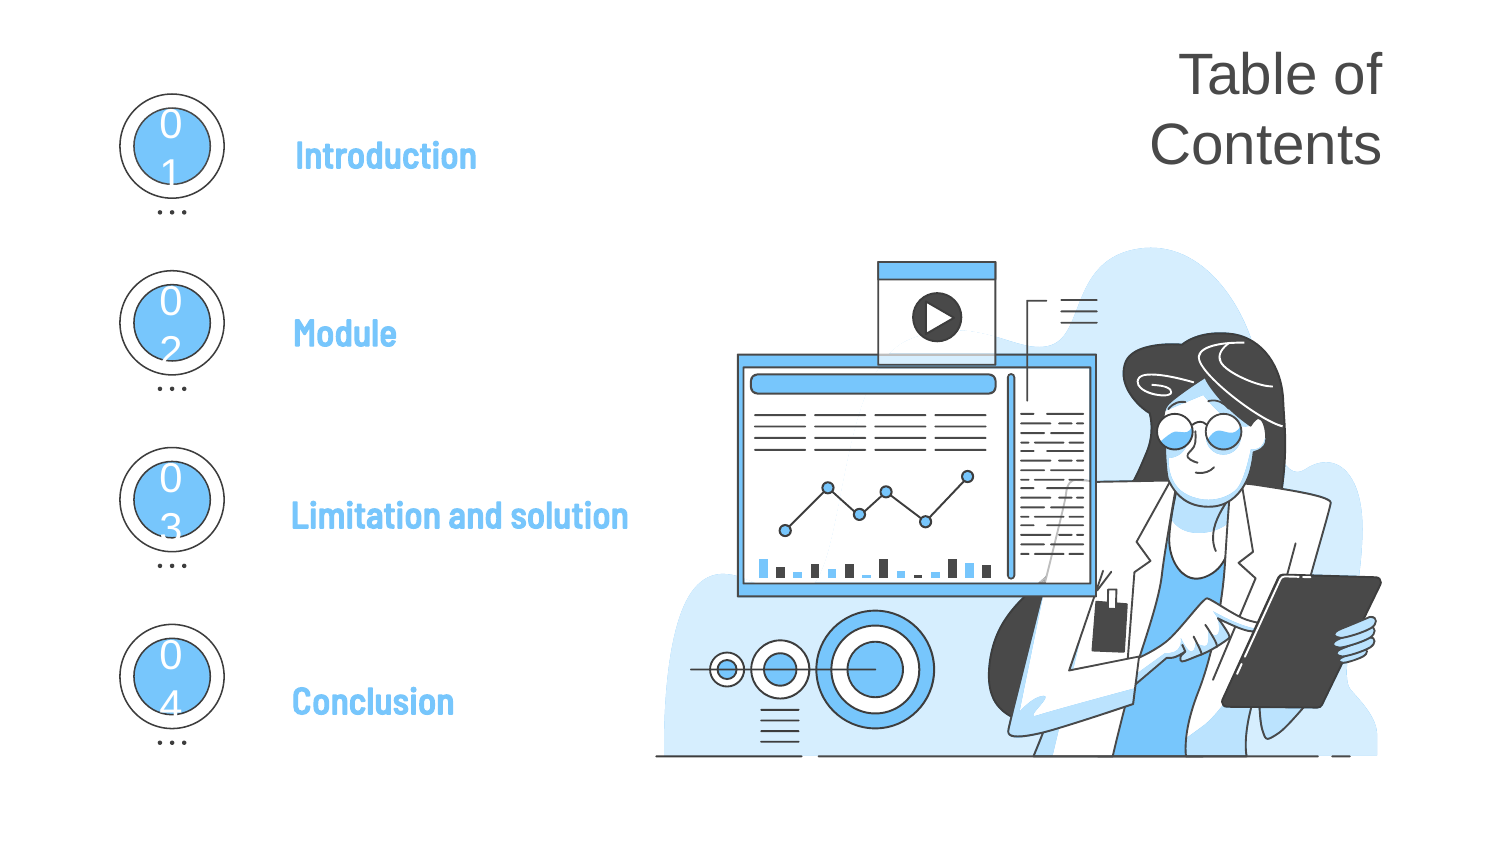

# Table of Contents

Introduction
01

Module
02

Limitation and solution
03

04
Conclusion